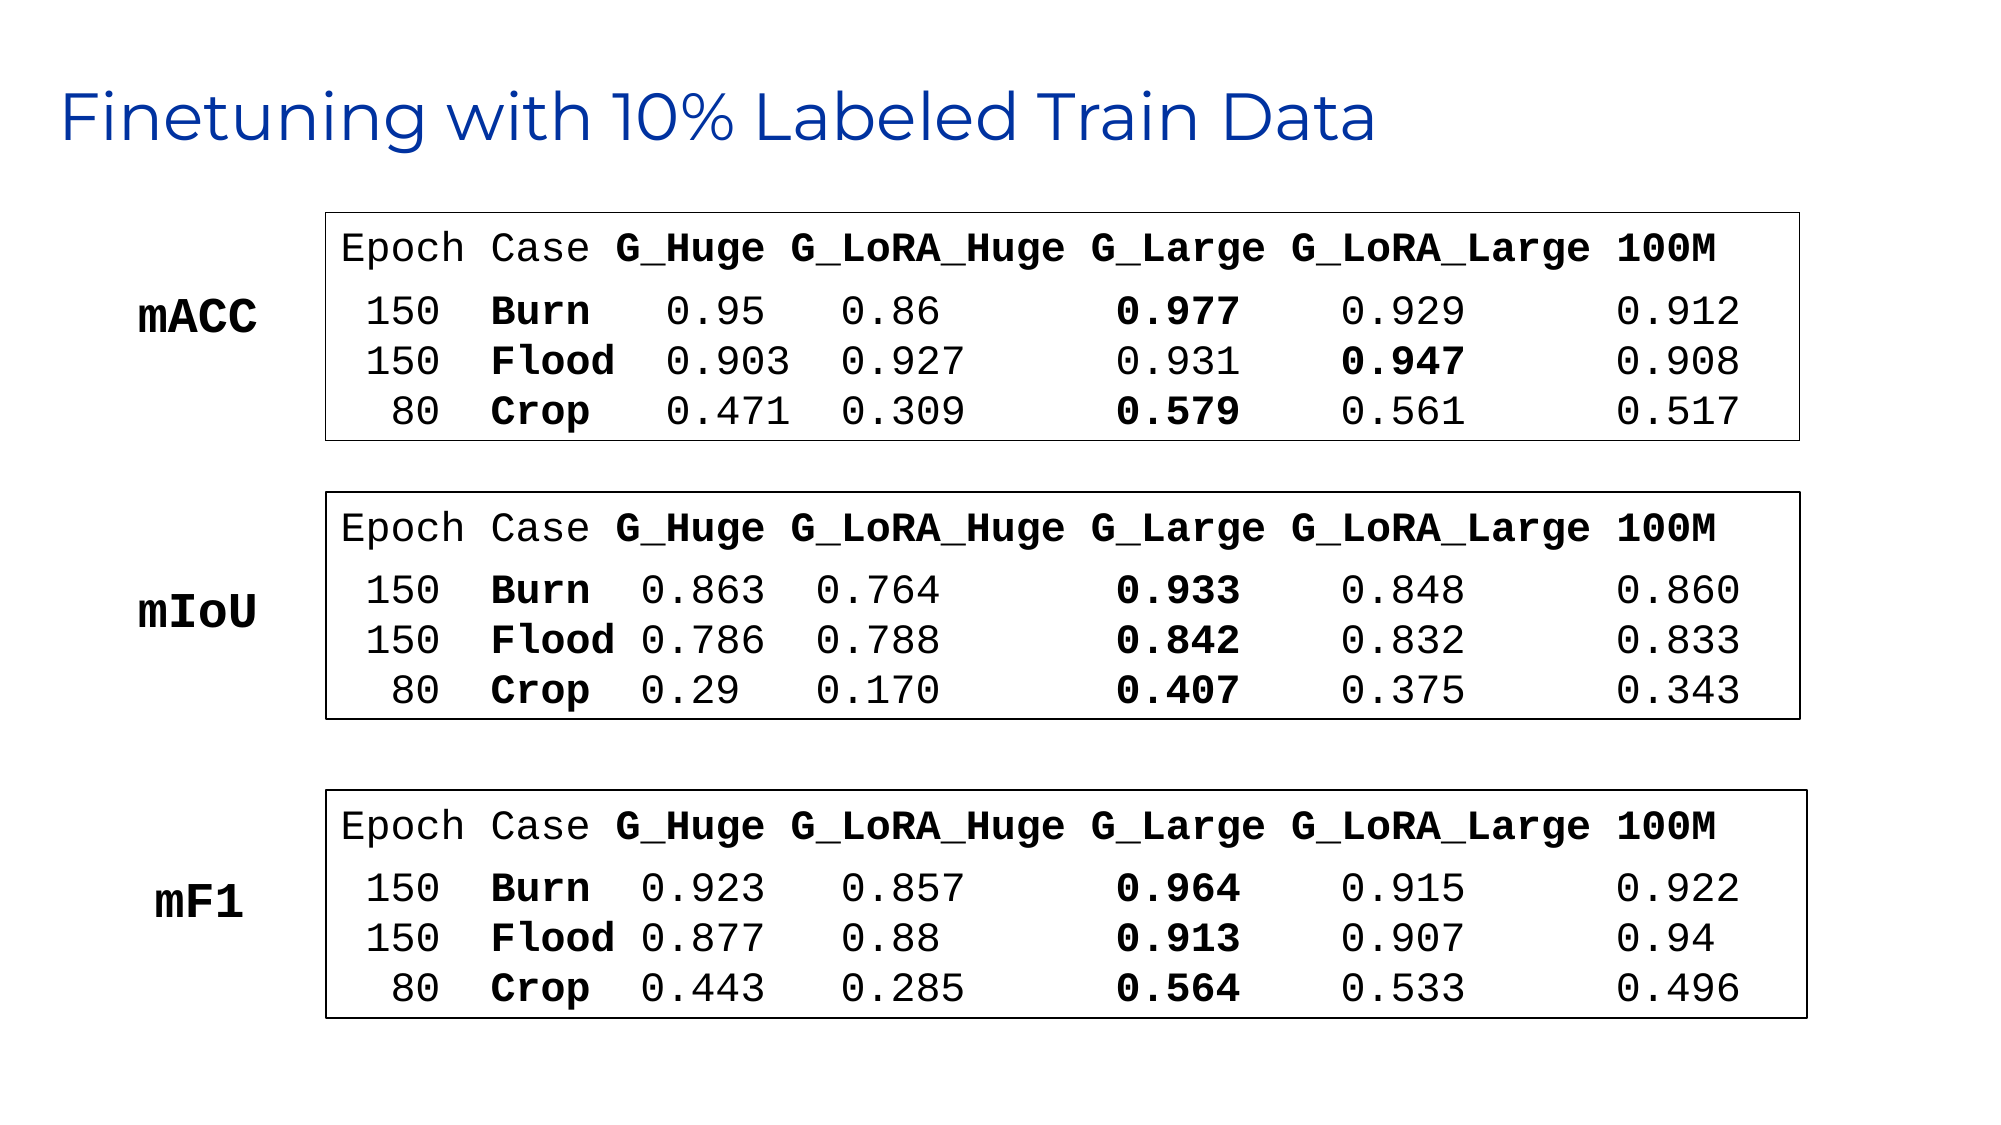

# Finetuning with 10% Labeled Train Data
Epoch Case G_Huge G_LoRA_Huge G_Large G_LoRA_Large 100M
 150  Burn   0.95   0.86       0.977    0.929      0.912
 150  Flood  0.903  0.927      0.931    0.947      0.908
  80  Crop   0.471  0.309      0.579    0.561      0.517
mACC
Epoch Case G_Huge G_LoRA_Huge G_Large G_LoRA_Large 100M
 150  Burn  0.863  0.764       0.933    0.848      0.860
 150  Flood 0.786  0.788       0.842    0.832      0.833
  80  Crop  0.29   0.170       0.407    0.375      0.343
mIoU
Epoch Case G_Huge G_LoRA_Huge G_Large G_LoRA_Large 100M
 150  Burn  0.923   0.857      0.964    0.915      0.922
 150  Flood 0.877   0.88       0.913    0.907      0.94
  80  Crop  0.443   0.285      0.564    0.533      0.496
mF1